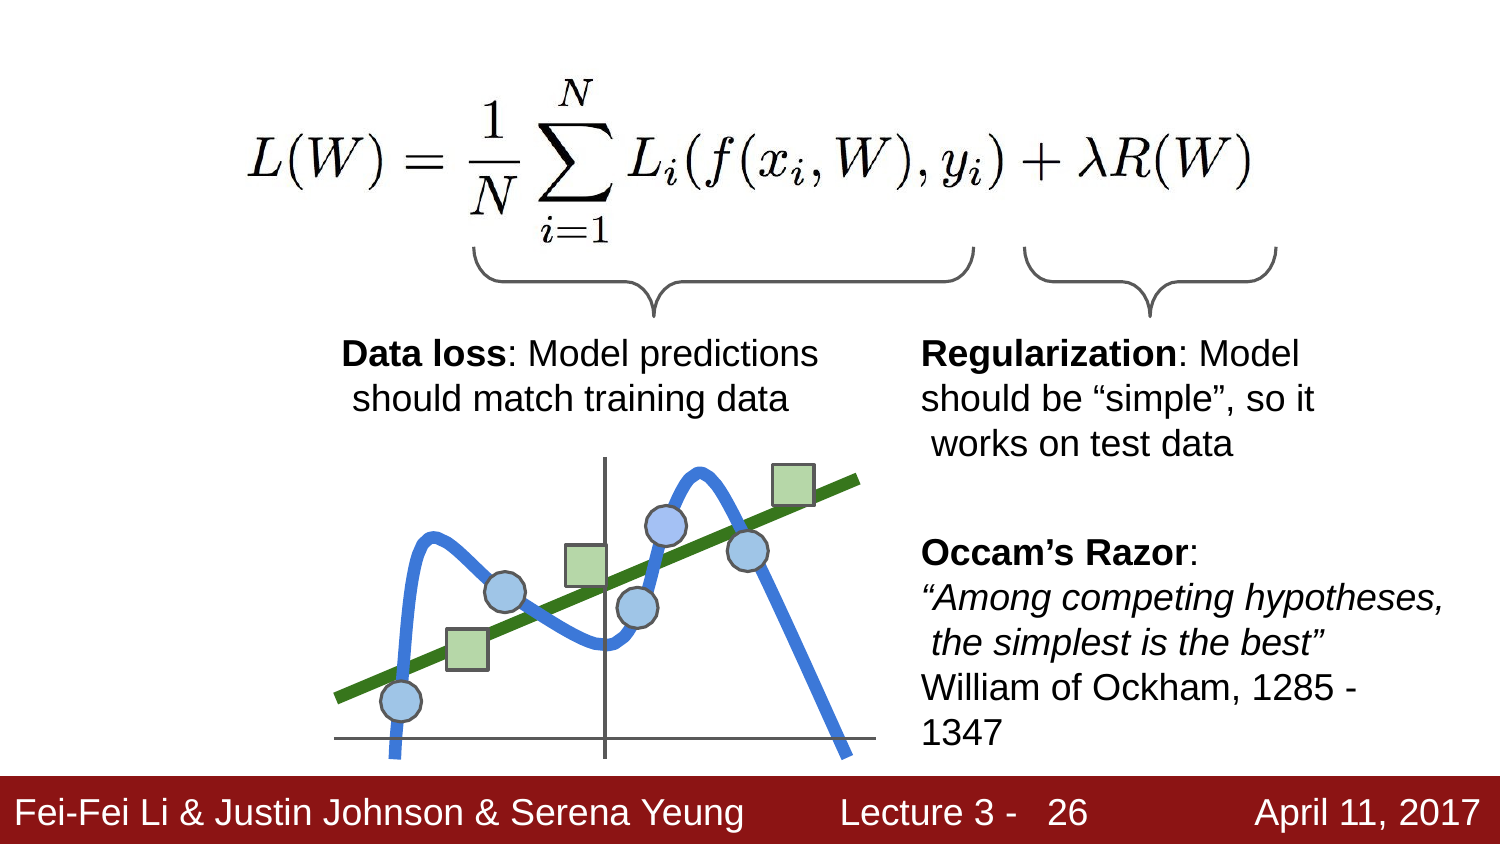

# Data loss: Model predictions  should match training data
Regularization: Model  should be “simple”, so it  works on test data

Occam’s Razor:
“Among competing hypotheses,  the simplest is the best”
William of Ockham, 1285 - 1347

26
Fei-Fei Li & Justin Johnson & Serena Yeung
Lecture 3 -
April 11, 2017